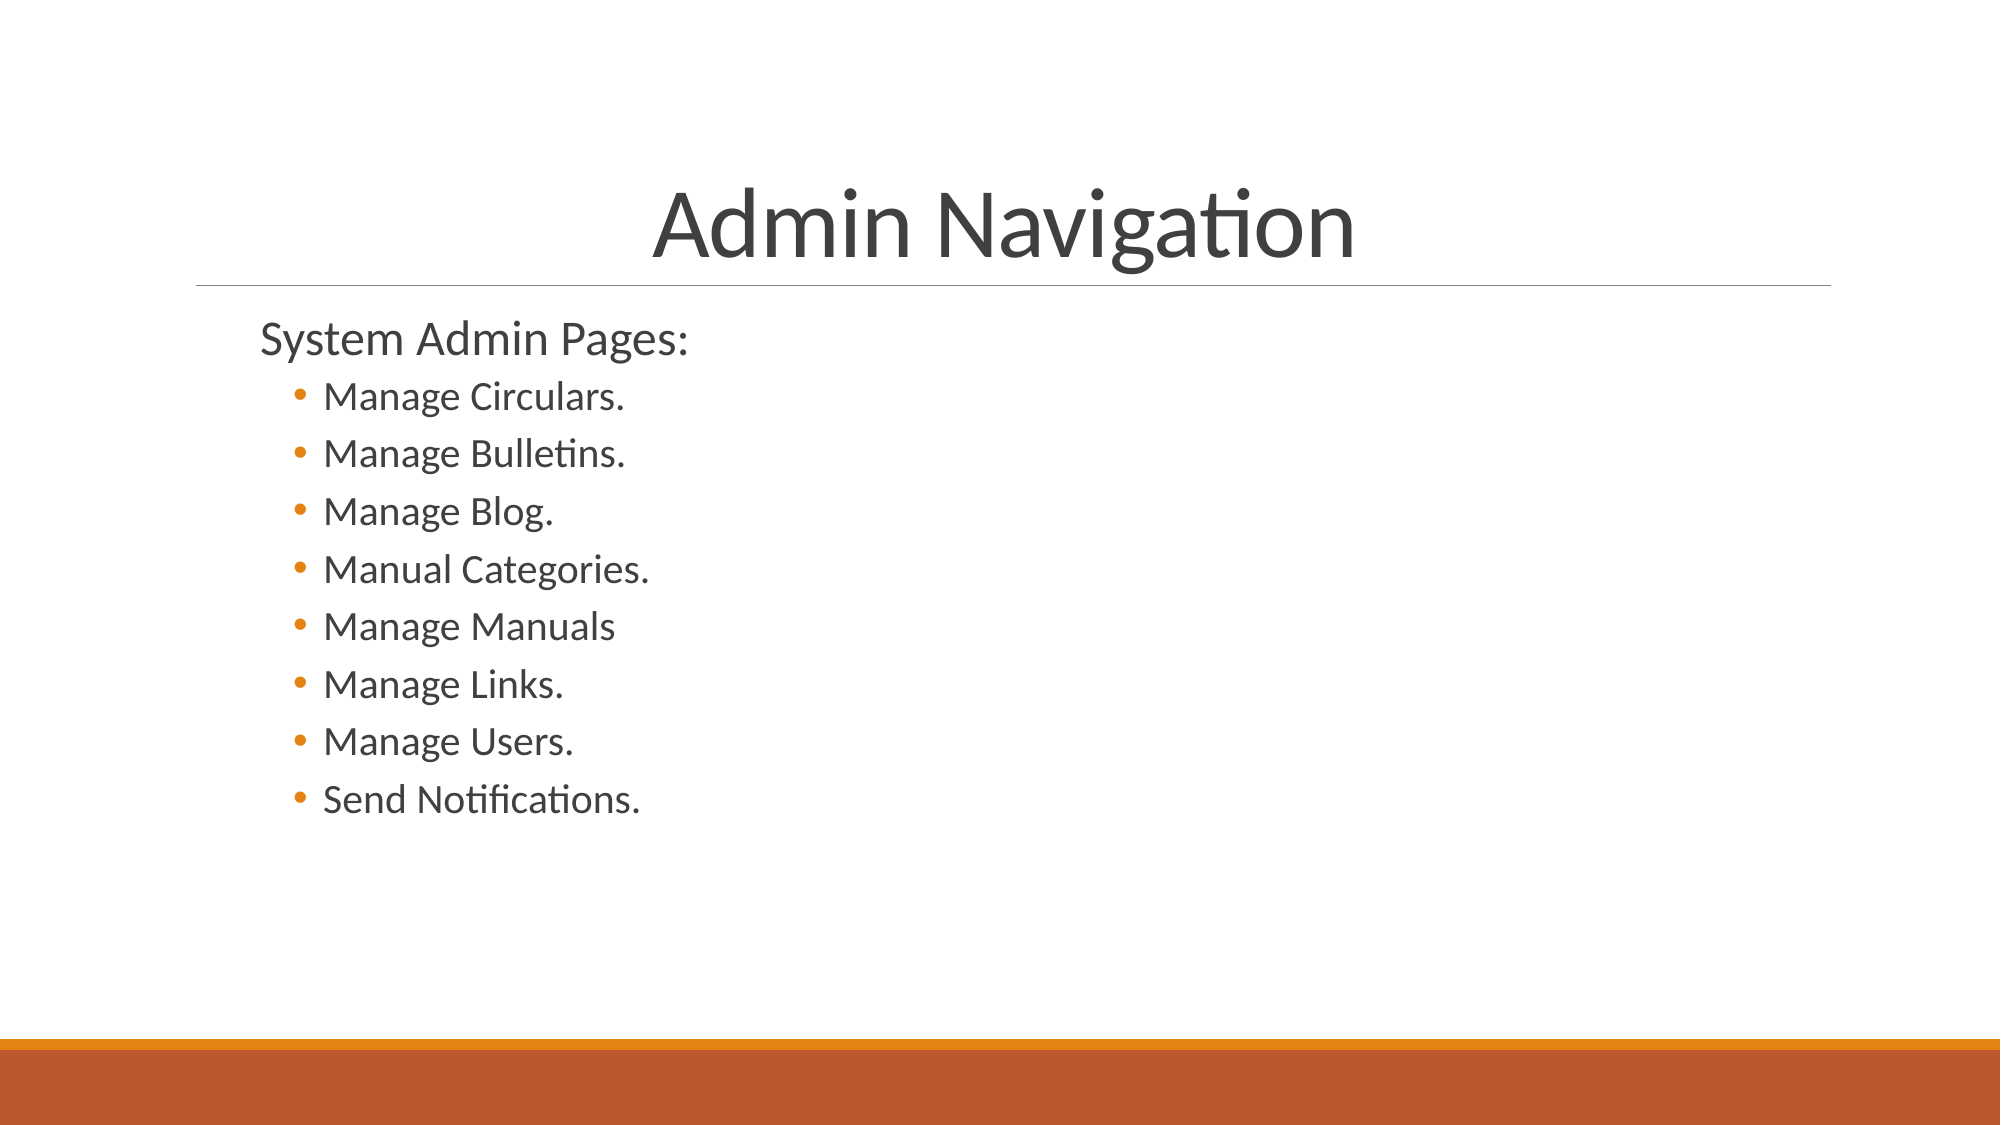

# Admin Navigation
System Admin Pages:
Manage Circulars.
Manage Bulletins.
Manage Blog.
Manual Categories.
Manage Manuals
Manage Links.
Manage Users.
Send Notifications.